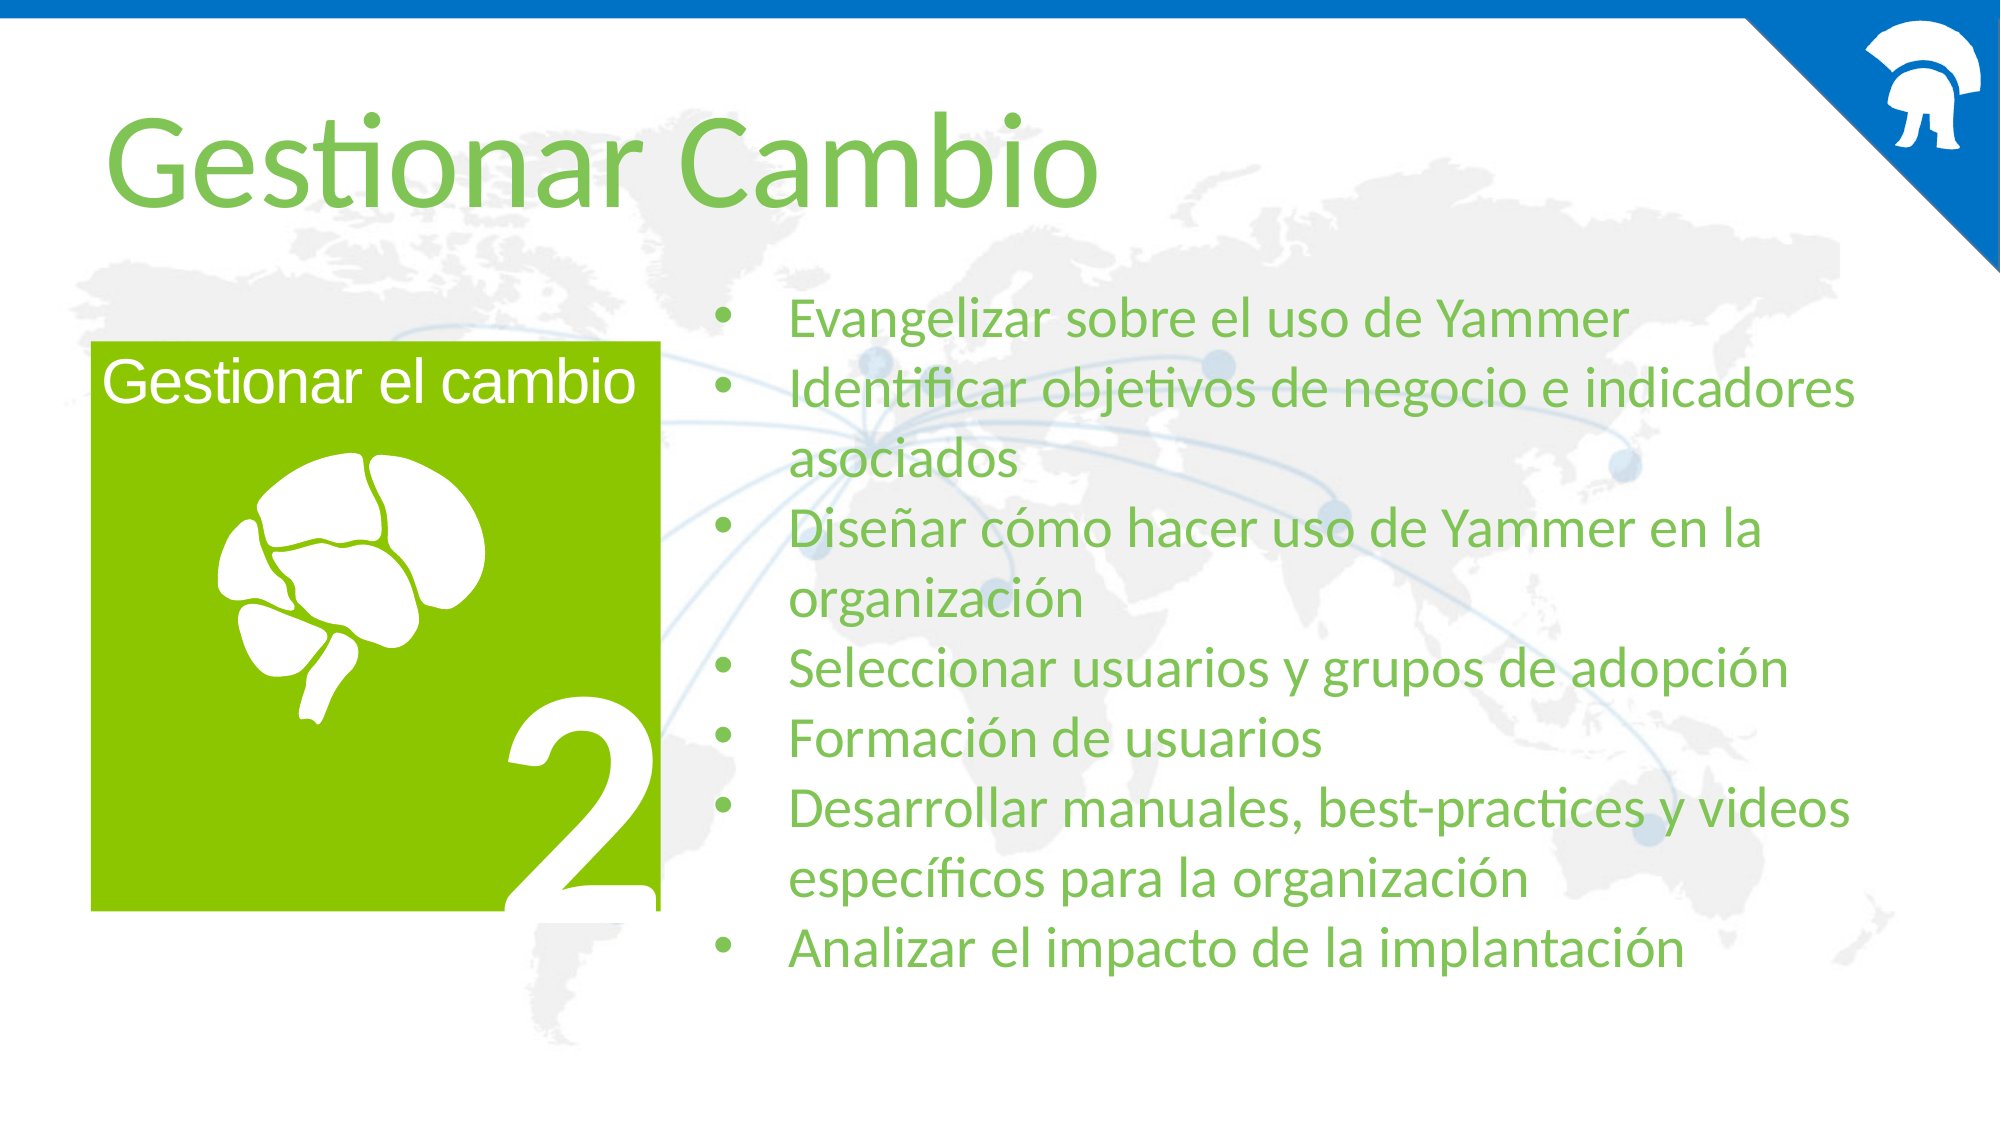

Gestionar Cambio
Evangelizar sobre el uso de Yammer
Identificar objetivos de negocio e indicadores asociados
Diseñar cómo hacer uso de Yammer en la organización
Seleccionar usuarios y grupos de adopción
Formación de usuarios
Desarrollar manuales, best-practices y videos específicos para la organización
Analizar el impacto de la implantación
Gestionar el cambio
2